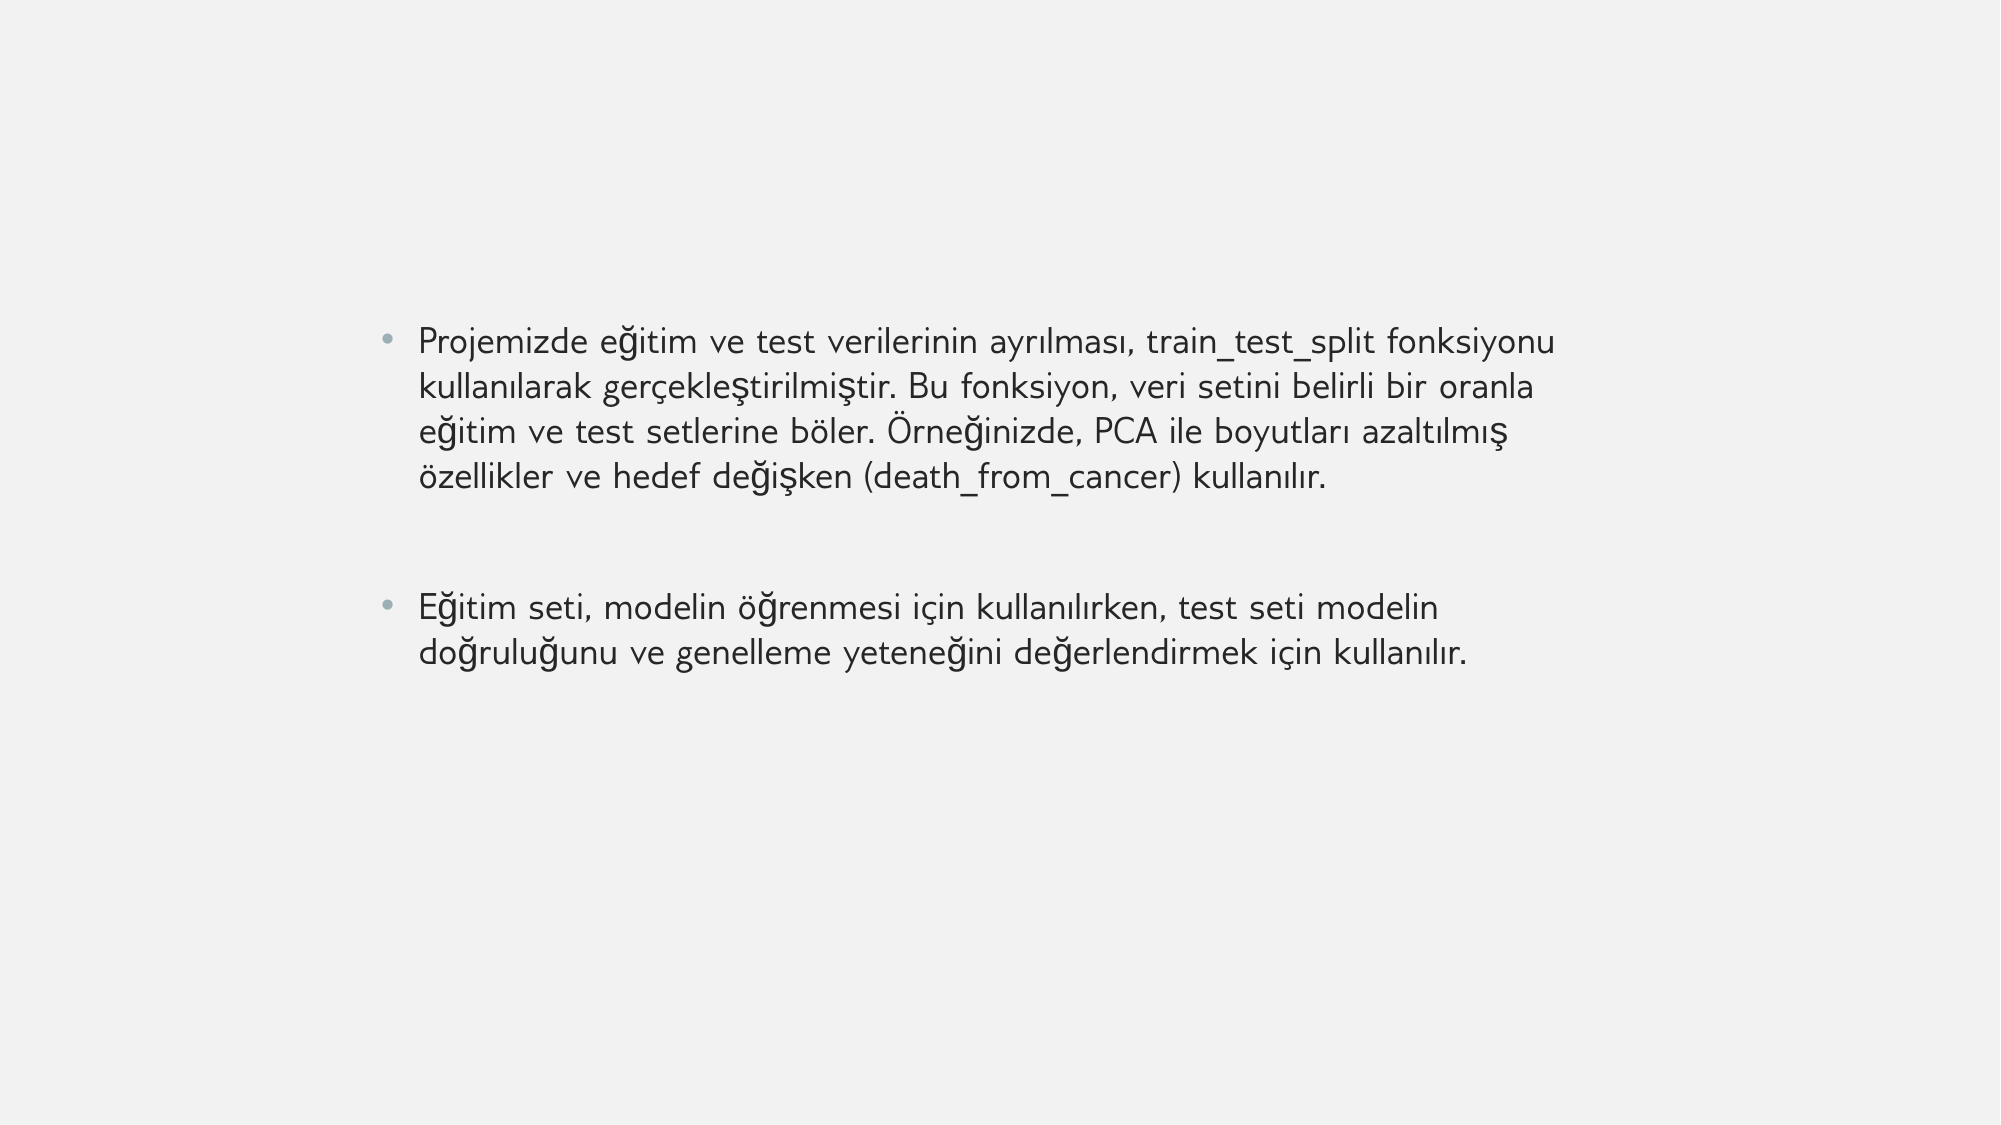

Projemizde eğitim ve test verilerinin ayrılması, train_test_split fonksiyonu kullanılarak gerçekleştirilmiştir. Bu fonksiyon, veri setini belirli bir oranla eğitim ve test setlerine böler. Örneğinizde, PCA ile boyutları azaltılmış özellikler ve hedef değişken (death_from_cancer) kullanılır.

Eğitim seti, modelin öğrenmesi için kullanılırken, test seti modelin doğruluğunu ve genelleme yeteneğini değerlendirmek için kullanılır.